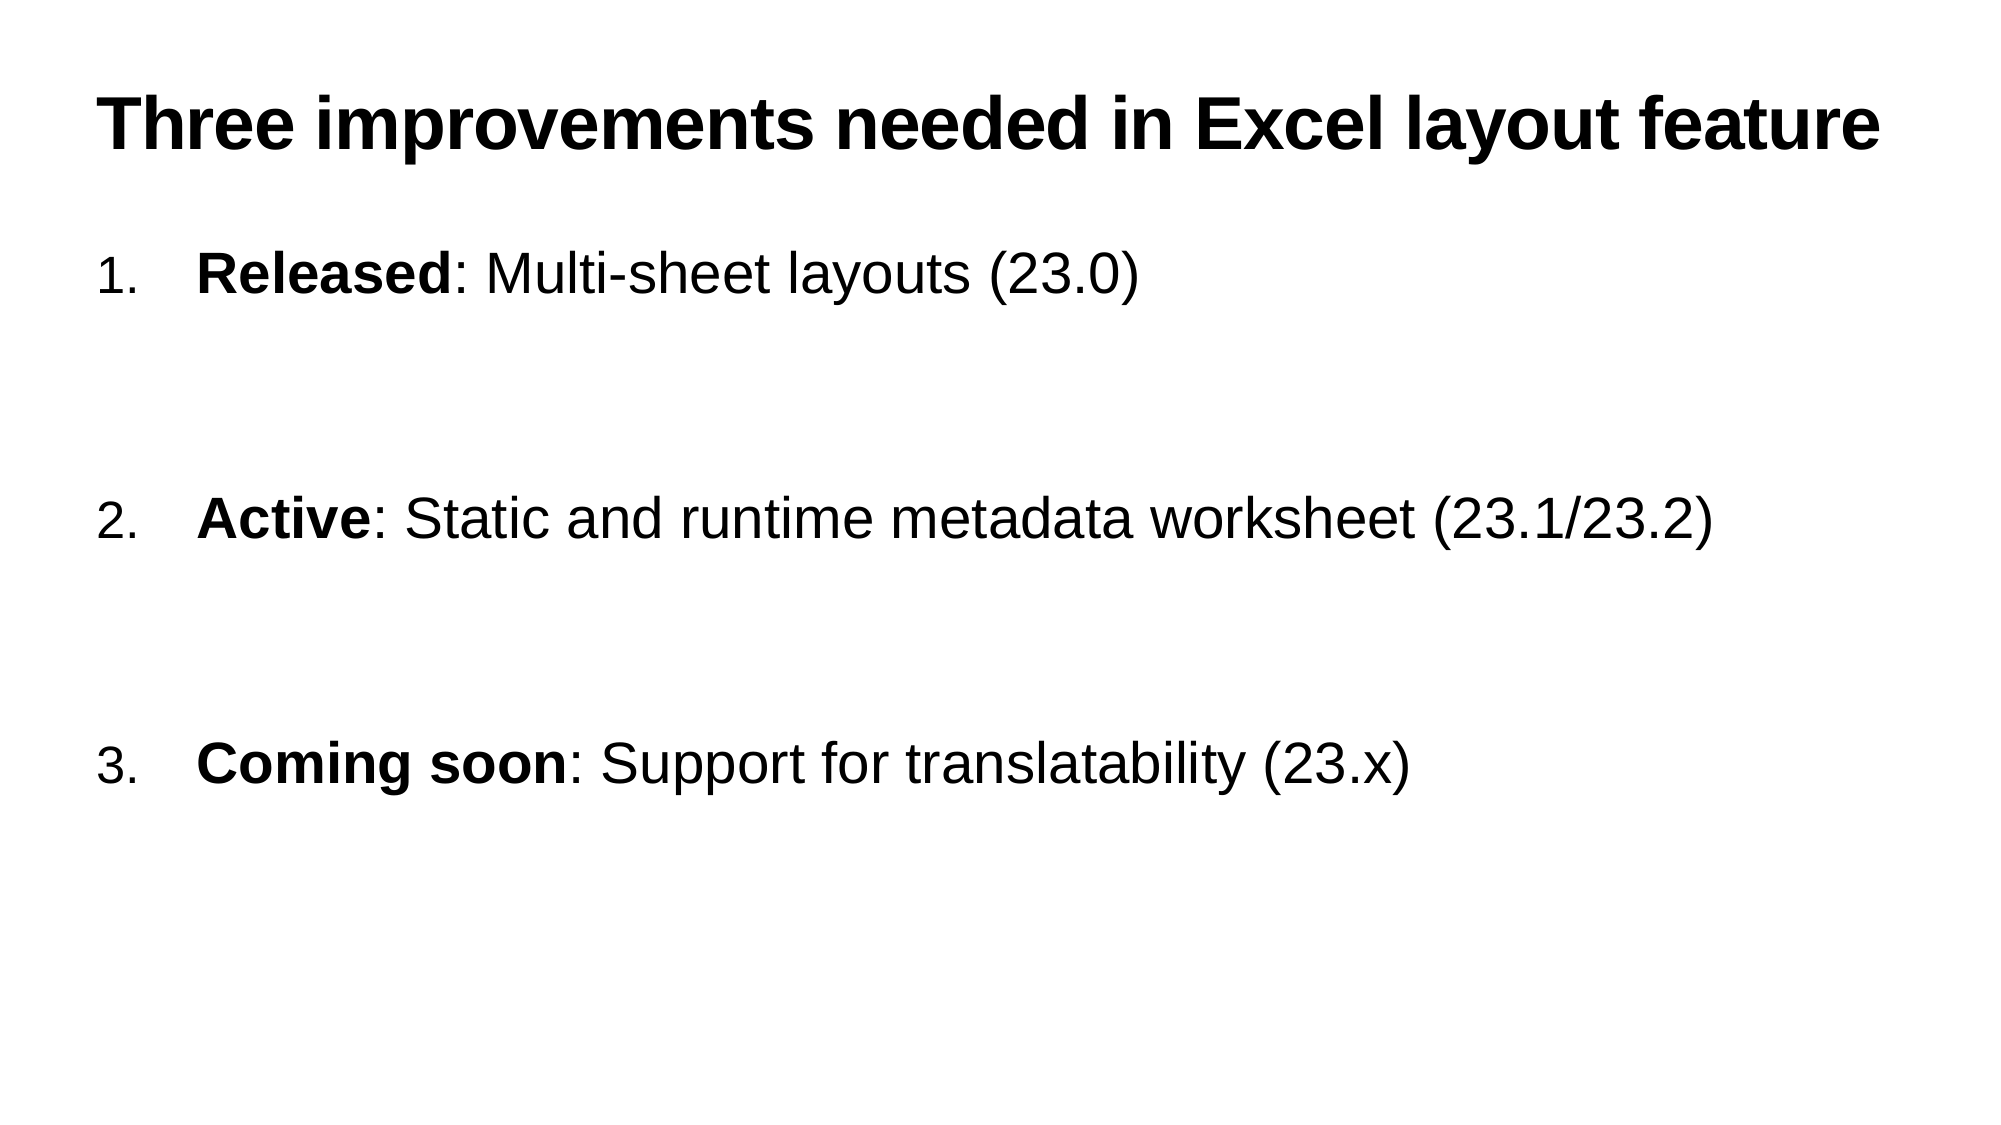

# Three improvements needed in Excel layout feature
 Released: Multi-sheet layouts (23.0)

 Active: Static and runtime metadata worksheet (23.1/23.2)

 Coming soon: Support for translatability (23.x)